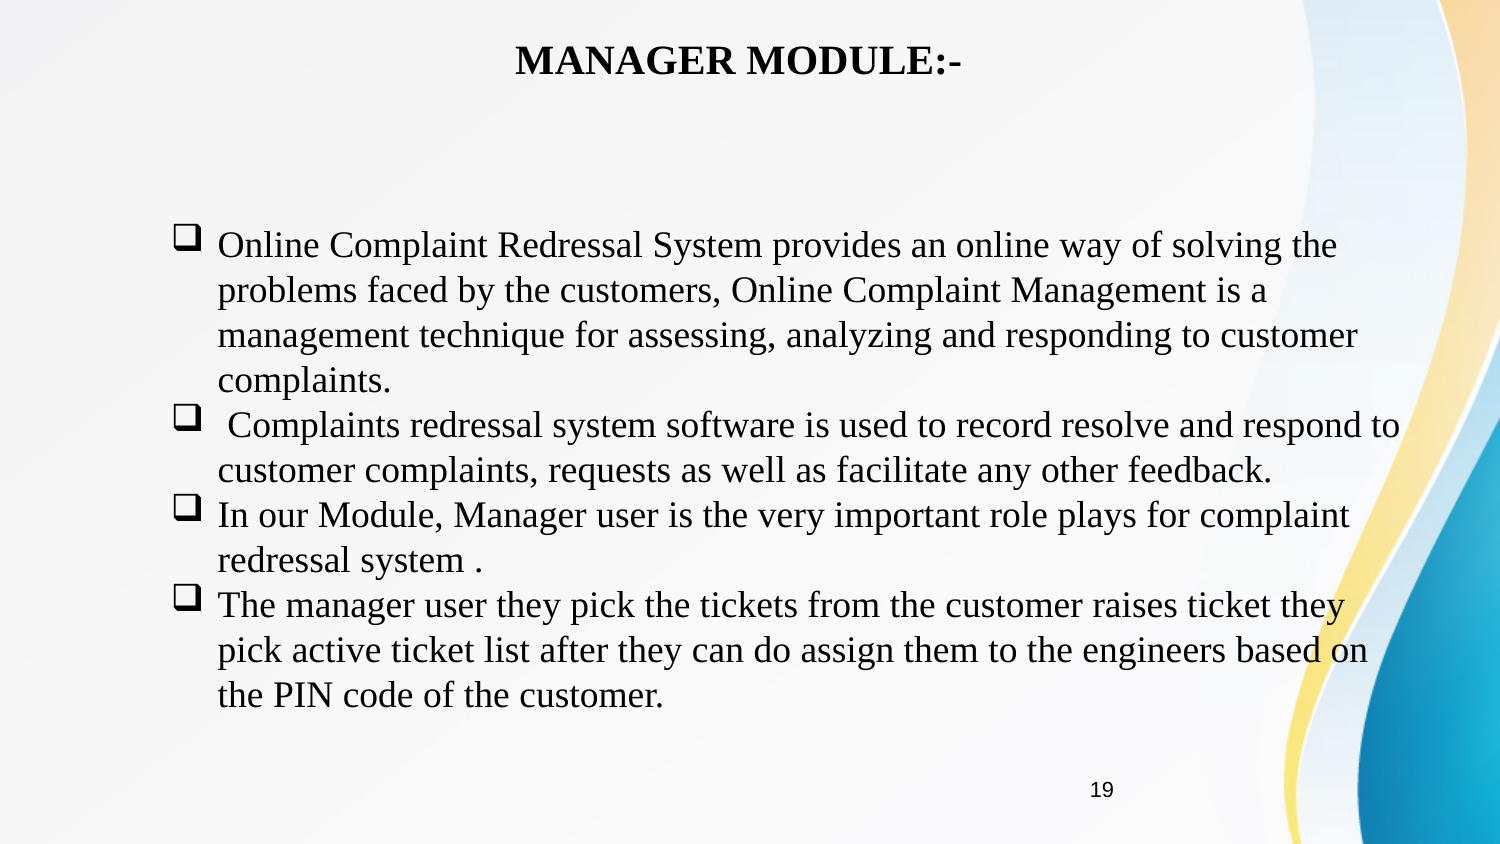

MANAGER MODULE:-
Online Complaint Redressal System provides an online way of solving the problems faced by the customers, Online Complaint Management is a management technique for assessing, analyzing and responding to customer complaints.
 Complaints redressal system software is used to record resolve and respond to customer complaints, requests as well as facilitate any other feedback.
In our Module, Manager user is the very important role plays for complaint redressal system .
The manager user they pick the tickets from the customer raises ticket they pick active ticket list after they can do assign them to the engineers based on the PIN code of the customer.
19